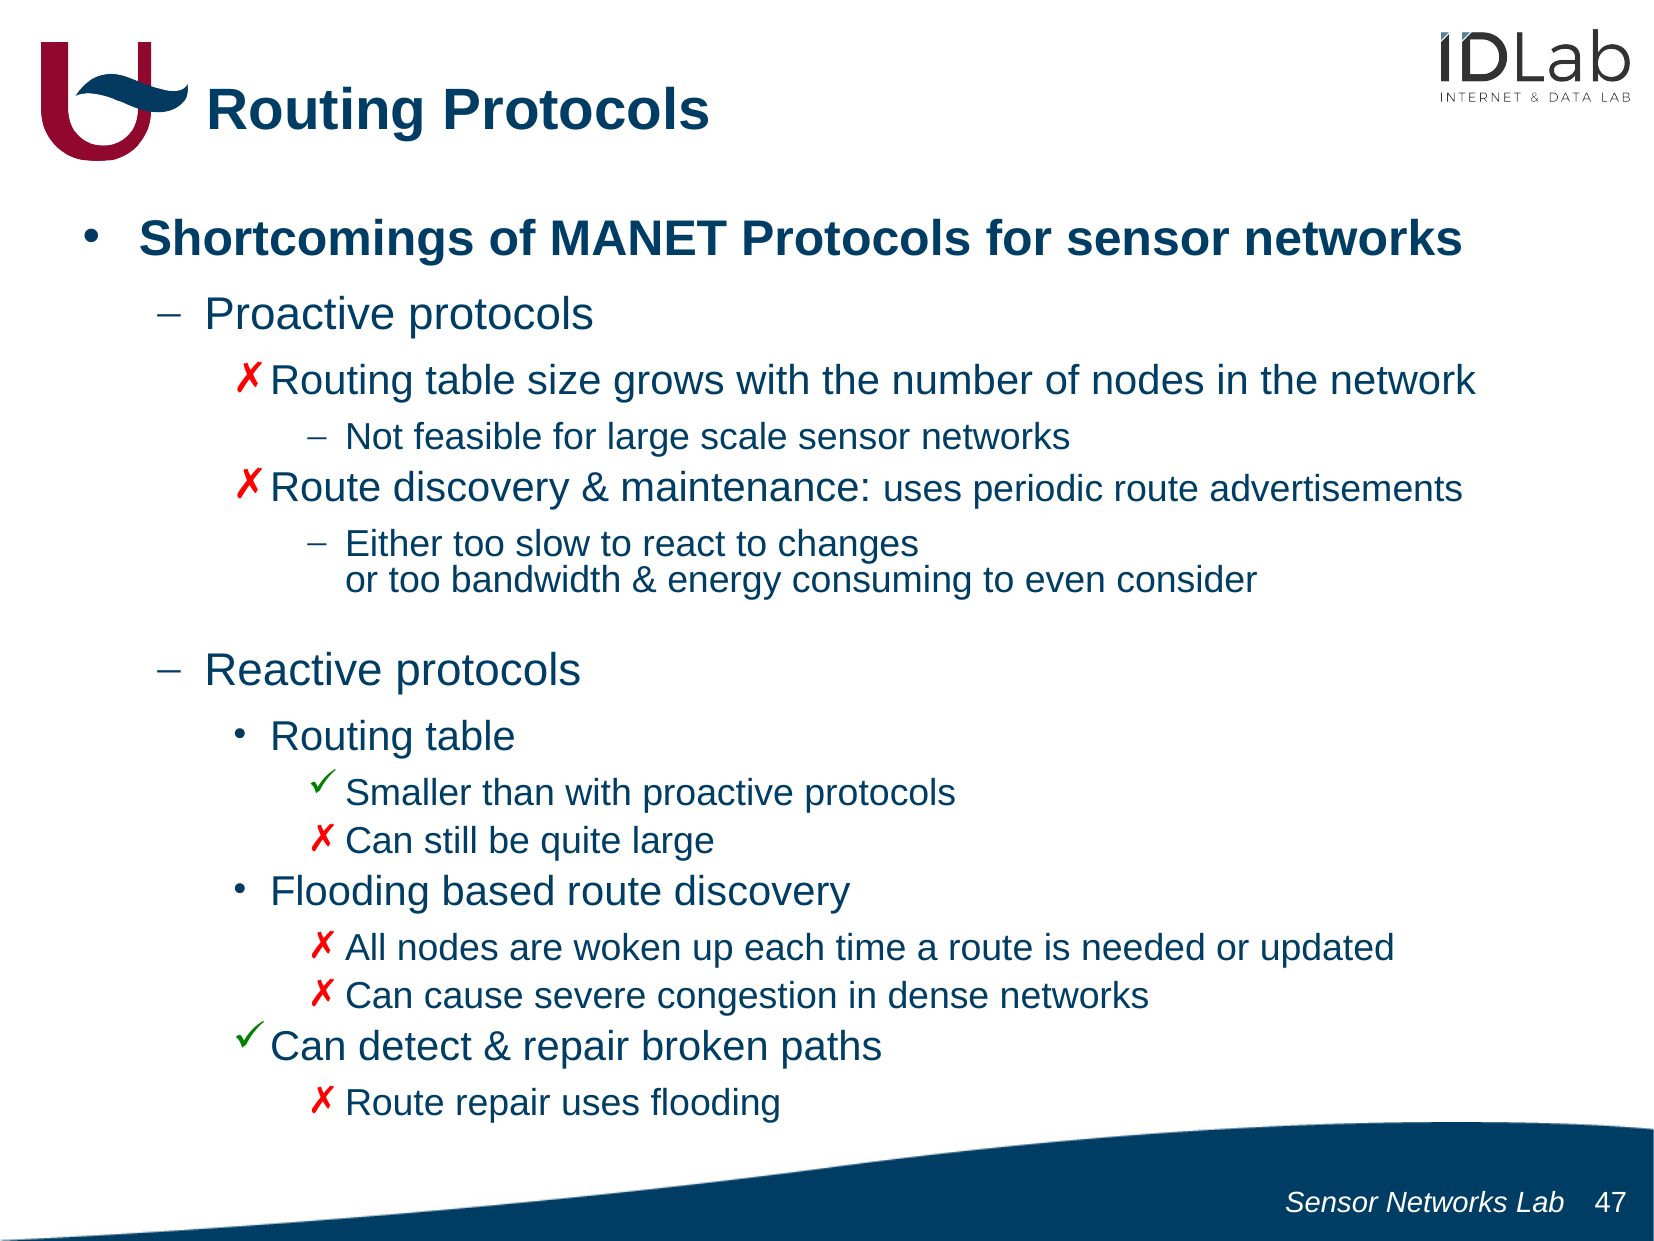

# Routing Protocols
Shortcomings of MANET Protocols for sensor networks
Proactive protocols
Routing table size grows with the number of nodes in the network
Not feasible for large scale sensor networks
Route discovery & maintenance: uses periodic route advertisements
Either too slow to react to changes
or too bandwidth & energy consuming to even consider

Reactive protocols
Routing table
Smaller than with proactive protocols
Can still be quite large
Flooding based route discovery
All nodes are woken up each time a route is needed or updated
Can cause severe congestion in dense networks
Can detect & repair broken paths
Route repair uses flooding
Sensor Networks Lab
47